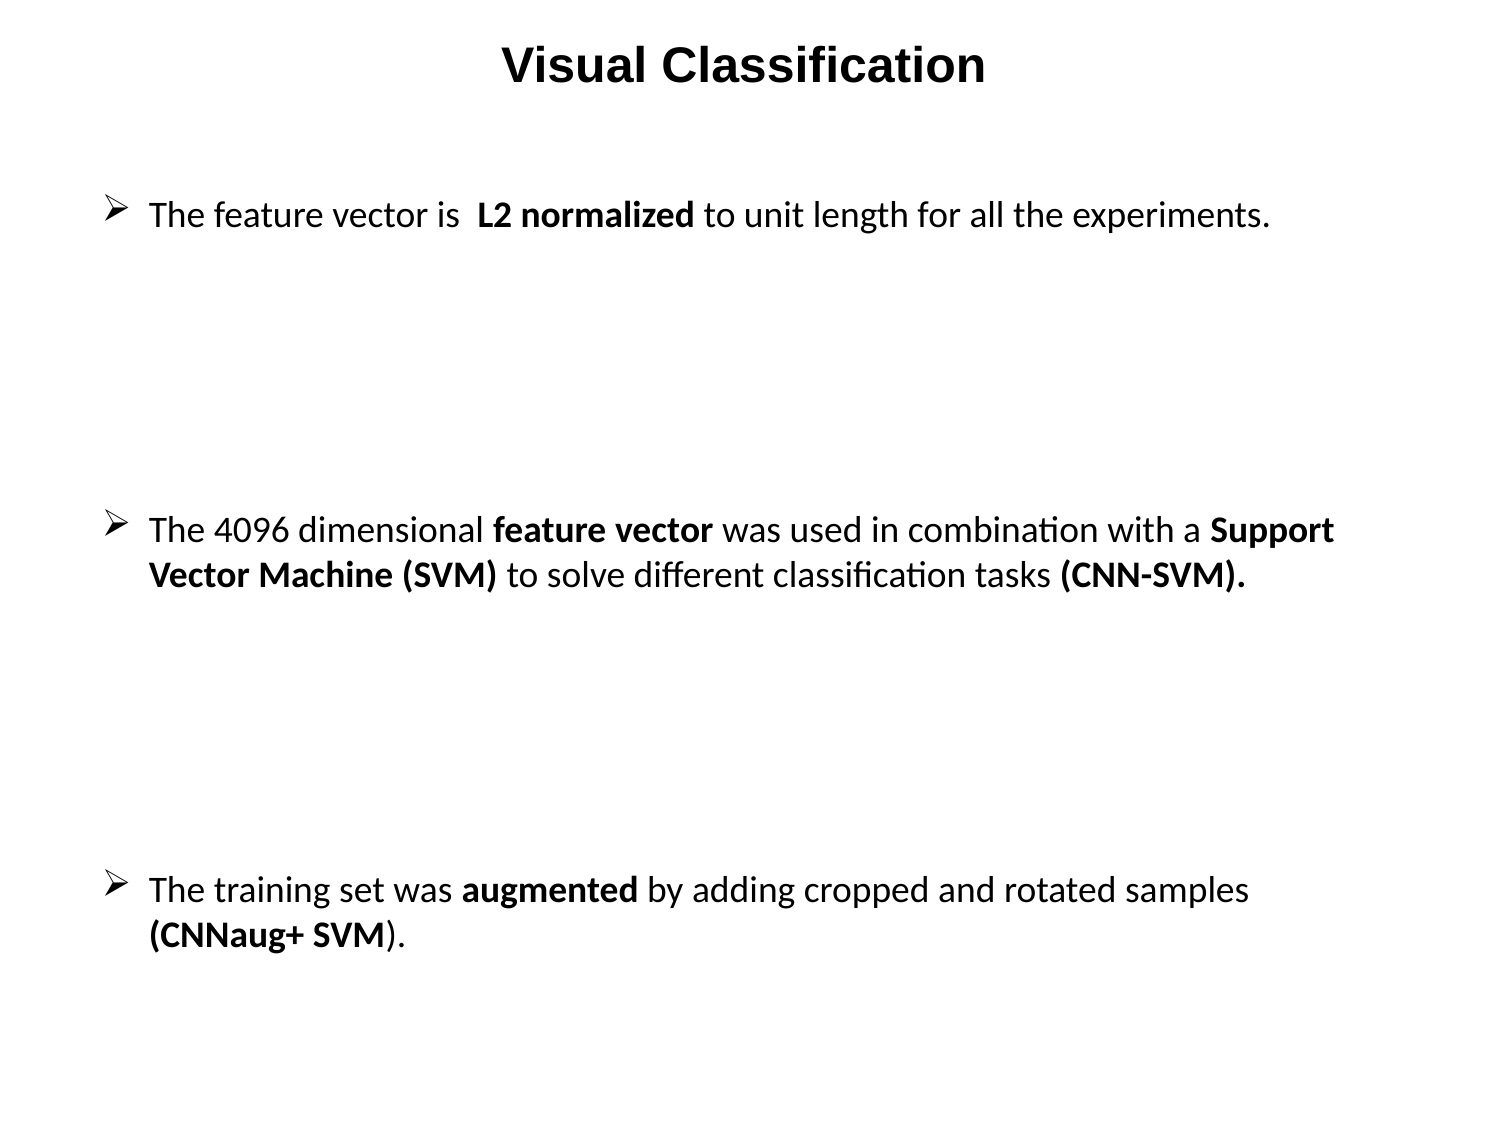

Visual Classification
The feature vector is  L2 normalized to unit length for all the experiments.

The 4096 dimensional feature vector was used in combination with a Support Vector Machine (SVM) to solve different classification tasks (CNN-SVM).

The training set was augmented by adding cropped and rotated samples  (CNNaug+ SVM).